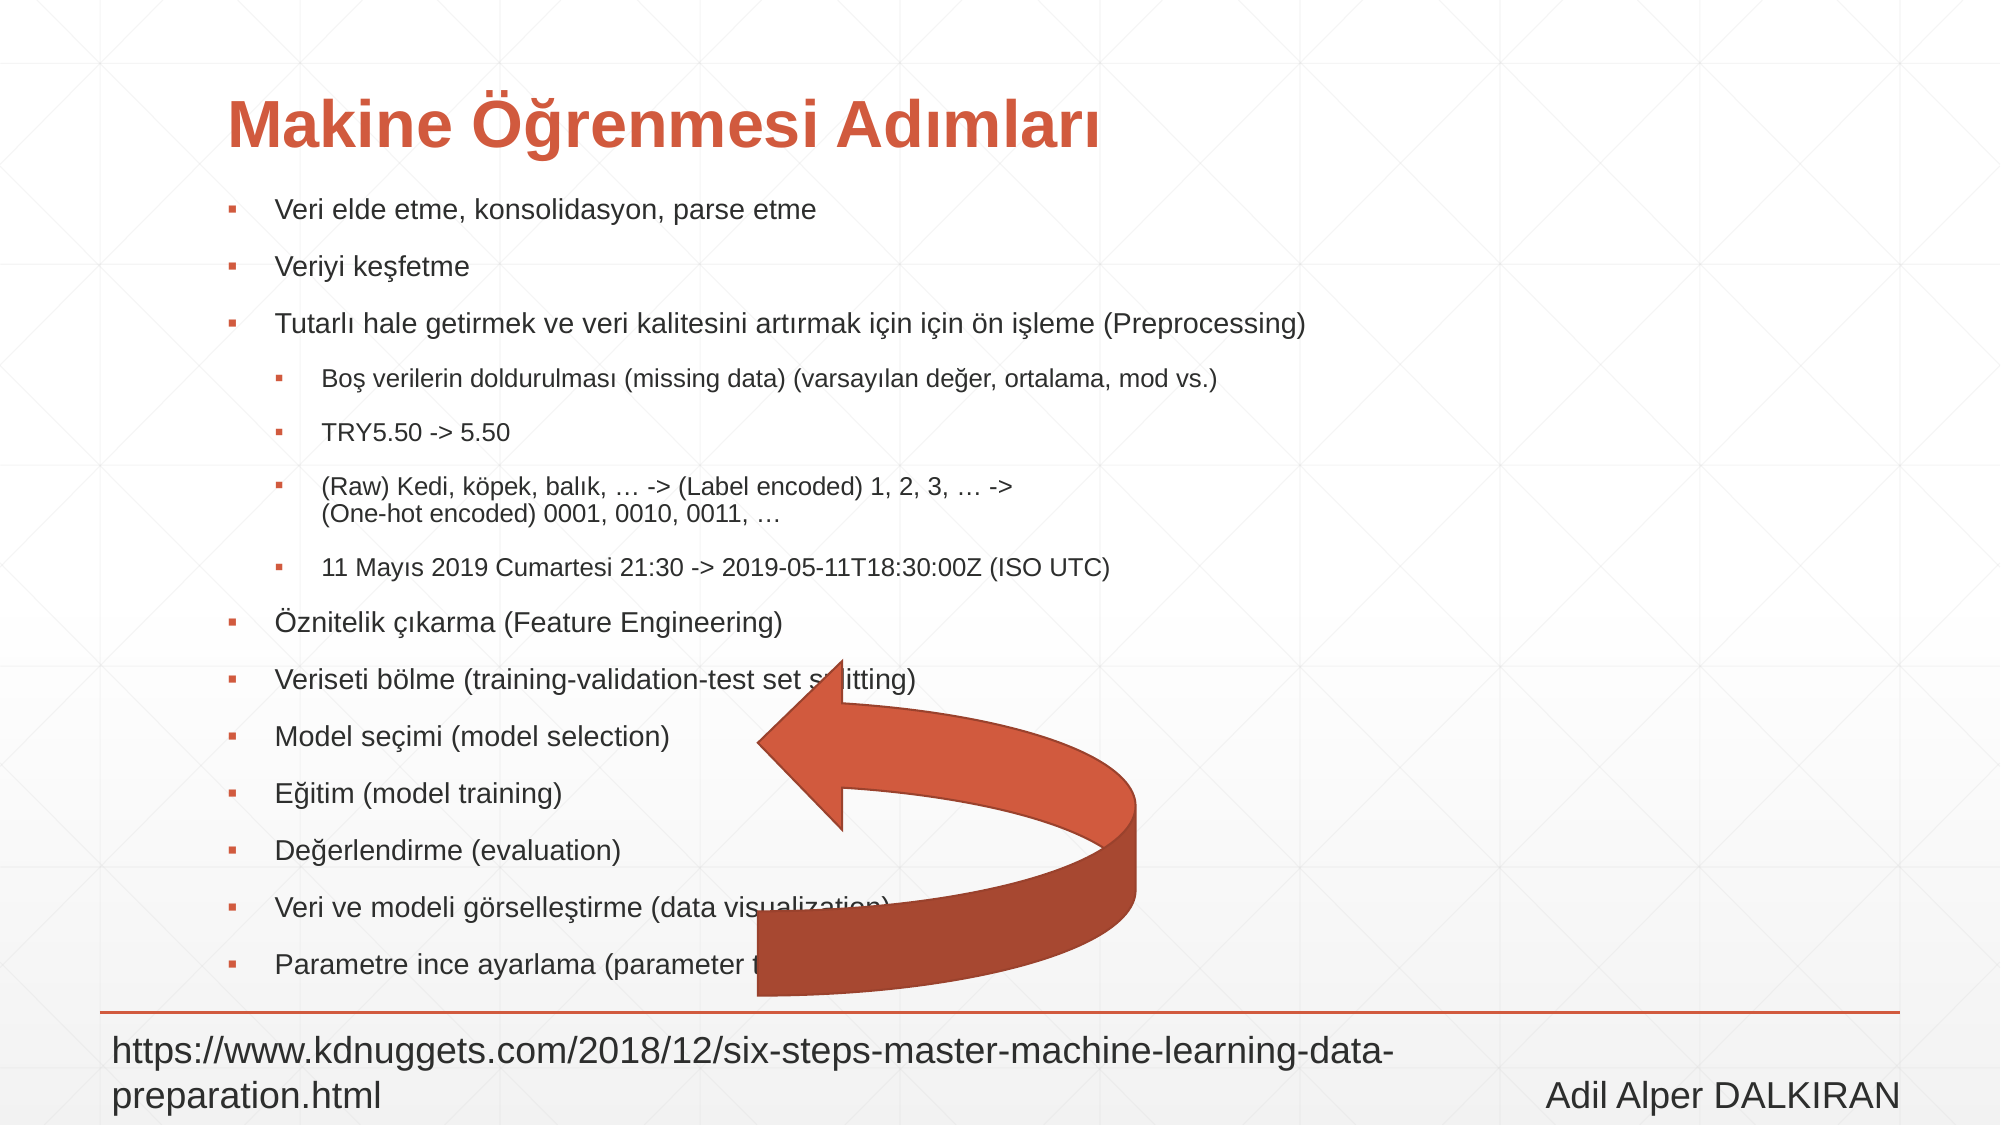

# Makine Öğrenmesi Adımları
Veri elde etme, konsolidasyon, parse etme
Veriyi keşfetme
Tutarlı hale getirmek ve veri kalitesini artırmak için için ön işleme (Preprocessing)
Boş verilerin doldurulması (missing data) (varsayılan değer, ortalama, mod vs.)
TRY5.50 -> 5.50
(Raw) Kedi, köpek, balık, … -> (Label encoded) 1, 2, 3, … ->
(One-hot encoded) 0001, 0010, 0011, …
11 Mayıs 2019 Cumartesi 21:30 -> 2019-05-11T18:30:00Z (ISO UTC)
Öznitelik çıkarma (Feature Engineering)
Veriseti bölme (training-validation-test set splitting)
Model seçimi (model selection)
Eğitim (model training)
Değerlendirme (evaluation)
Veri ve modeli görselleştirme (data visualization)
Parametre ince ayarlama (parameter tuning)

https://www.kdnuggets.com/2018/12/six-steps-master-machine-learning-data-preparation.html

Adil Alper DALKIRAN